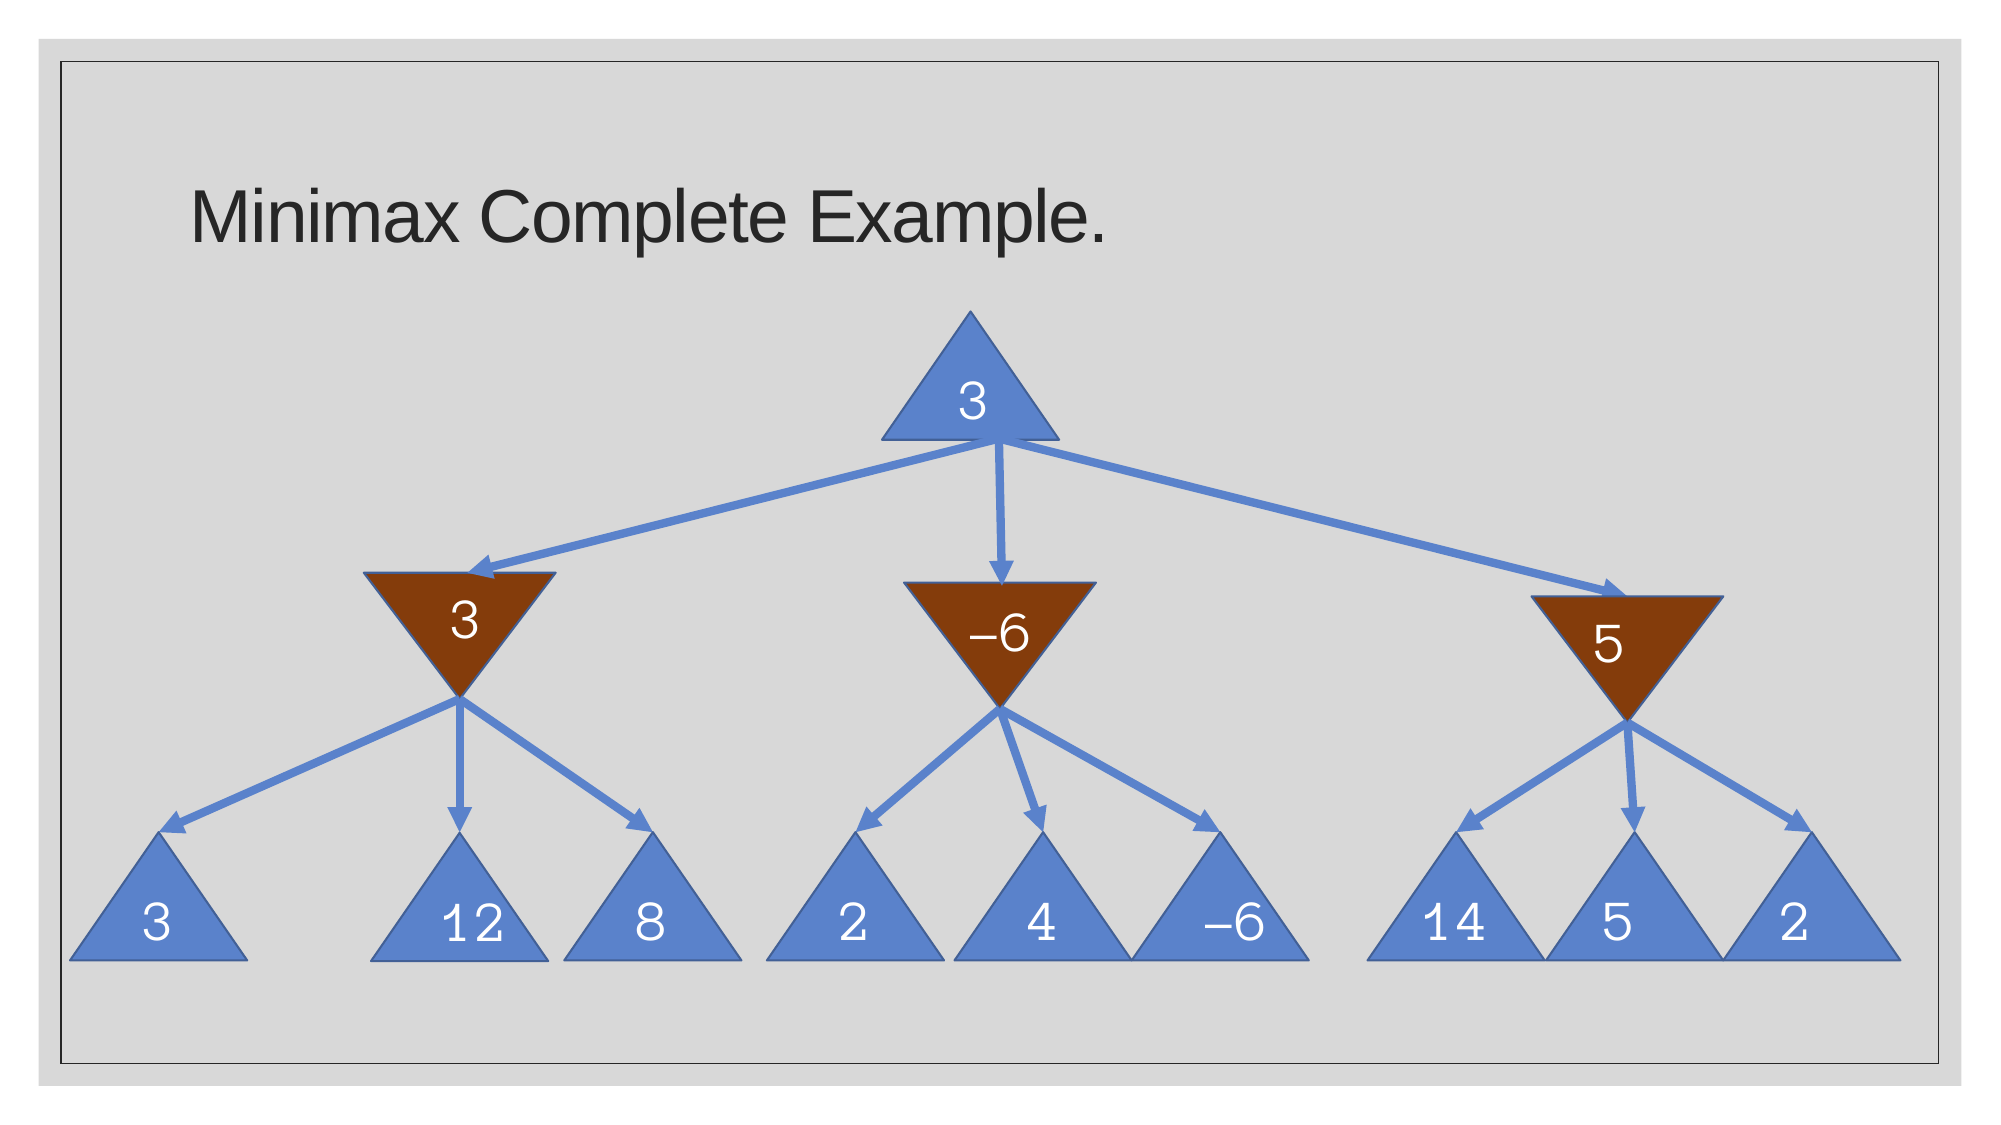

# Minimax Complete Example.

3

3

-6

5

3

8

2

4

-6

14

5

2

12